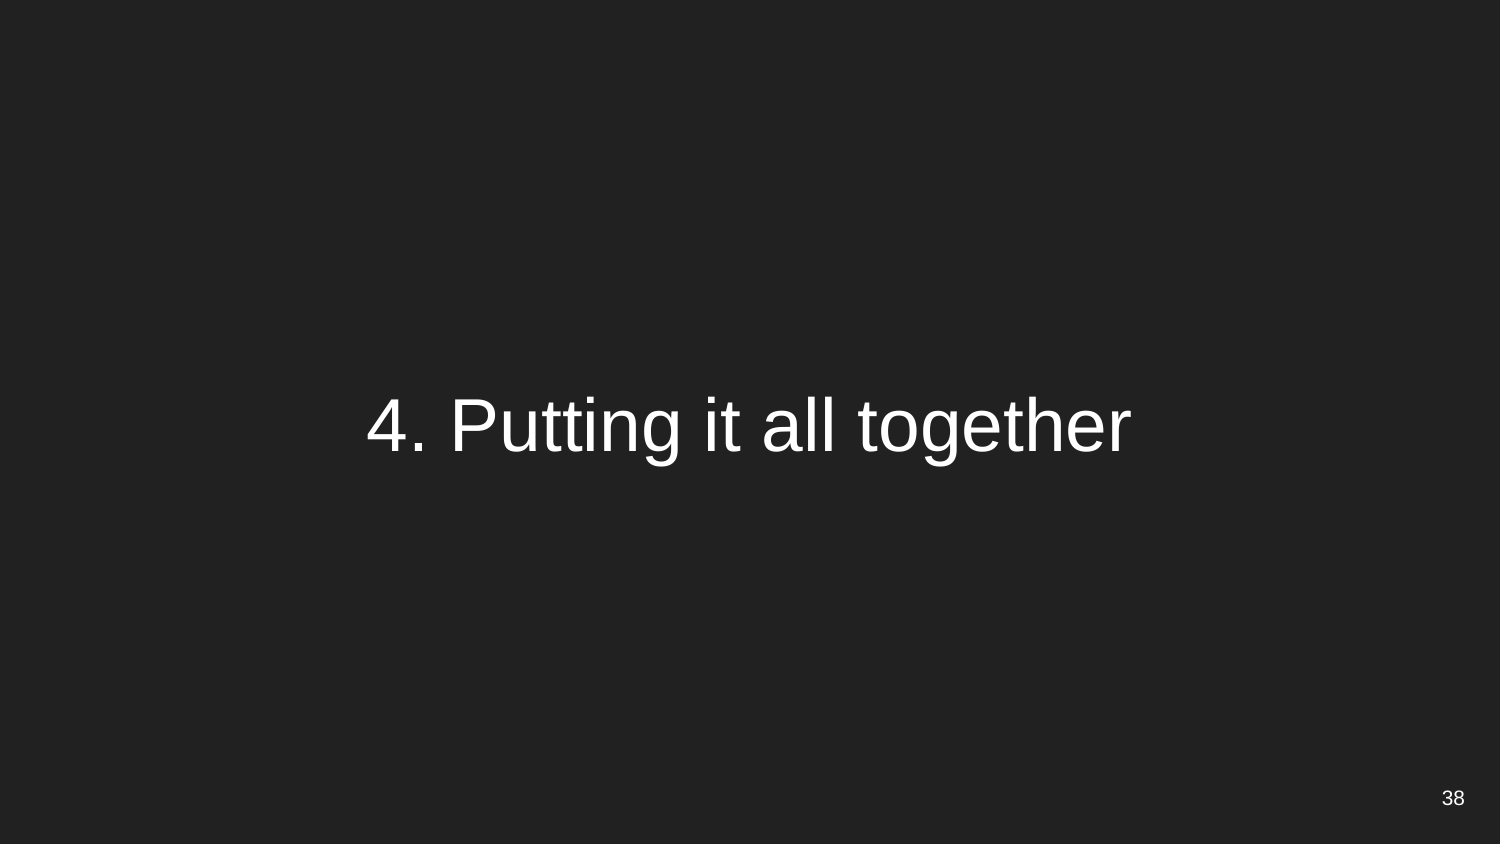

# 4. Putting it all together
38